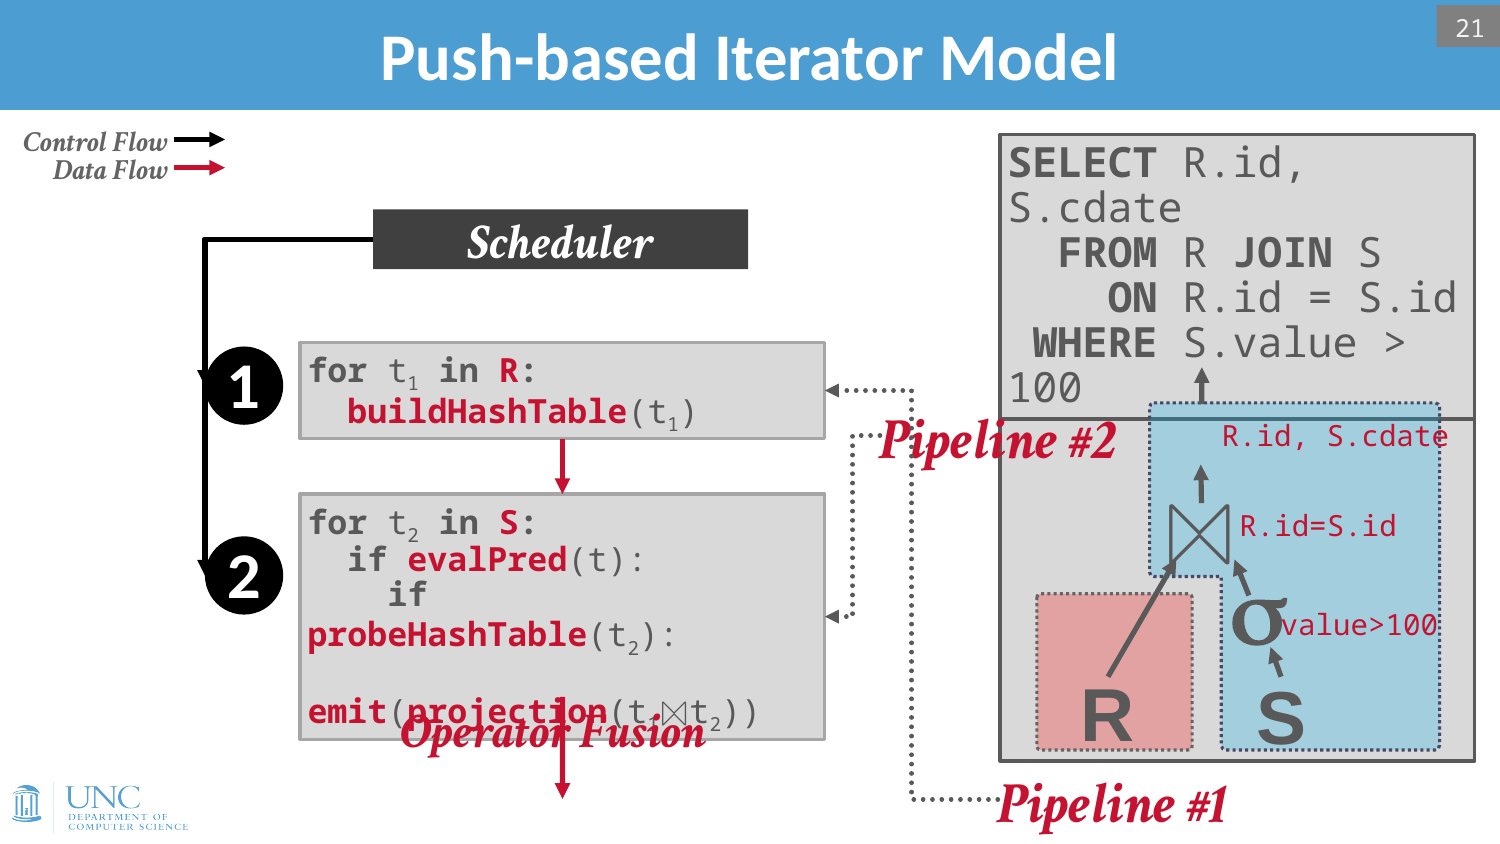

# Push-based Iterator Model
21
Control Flow
Data Flow
SELECT R.id, S.cdate
  FROM R JOIN S
    ON R.id = S.id
 WHERE S.value > 100
Scheduler

1
for t1 in R:
  buildHashTable(t1)

π
R.id, S.cdate
⨝

R.id=S.id

σ
value>100
S
R
Pipeline #2

2
for t2 in S:
  if evalPred(t):
    if probeHashTable(t2):
      emit(projection(t1⨝t2))

Pipeline #1
Operator Fusion